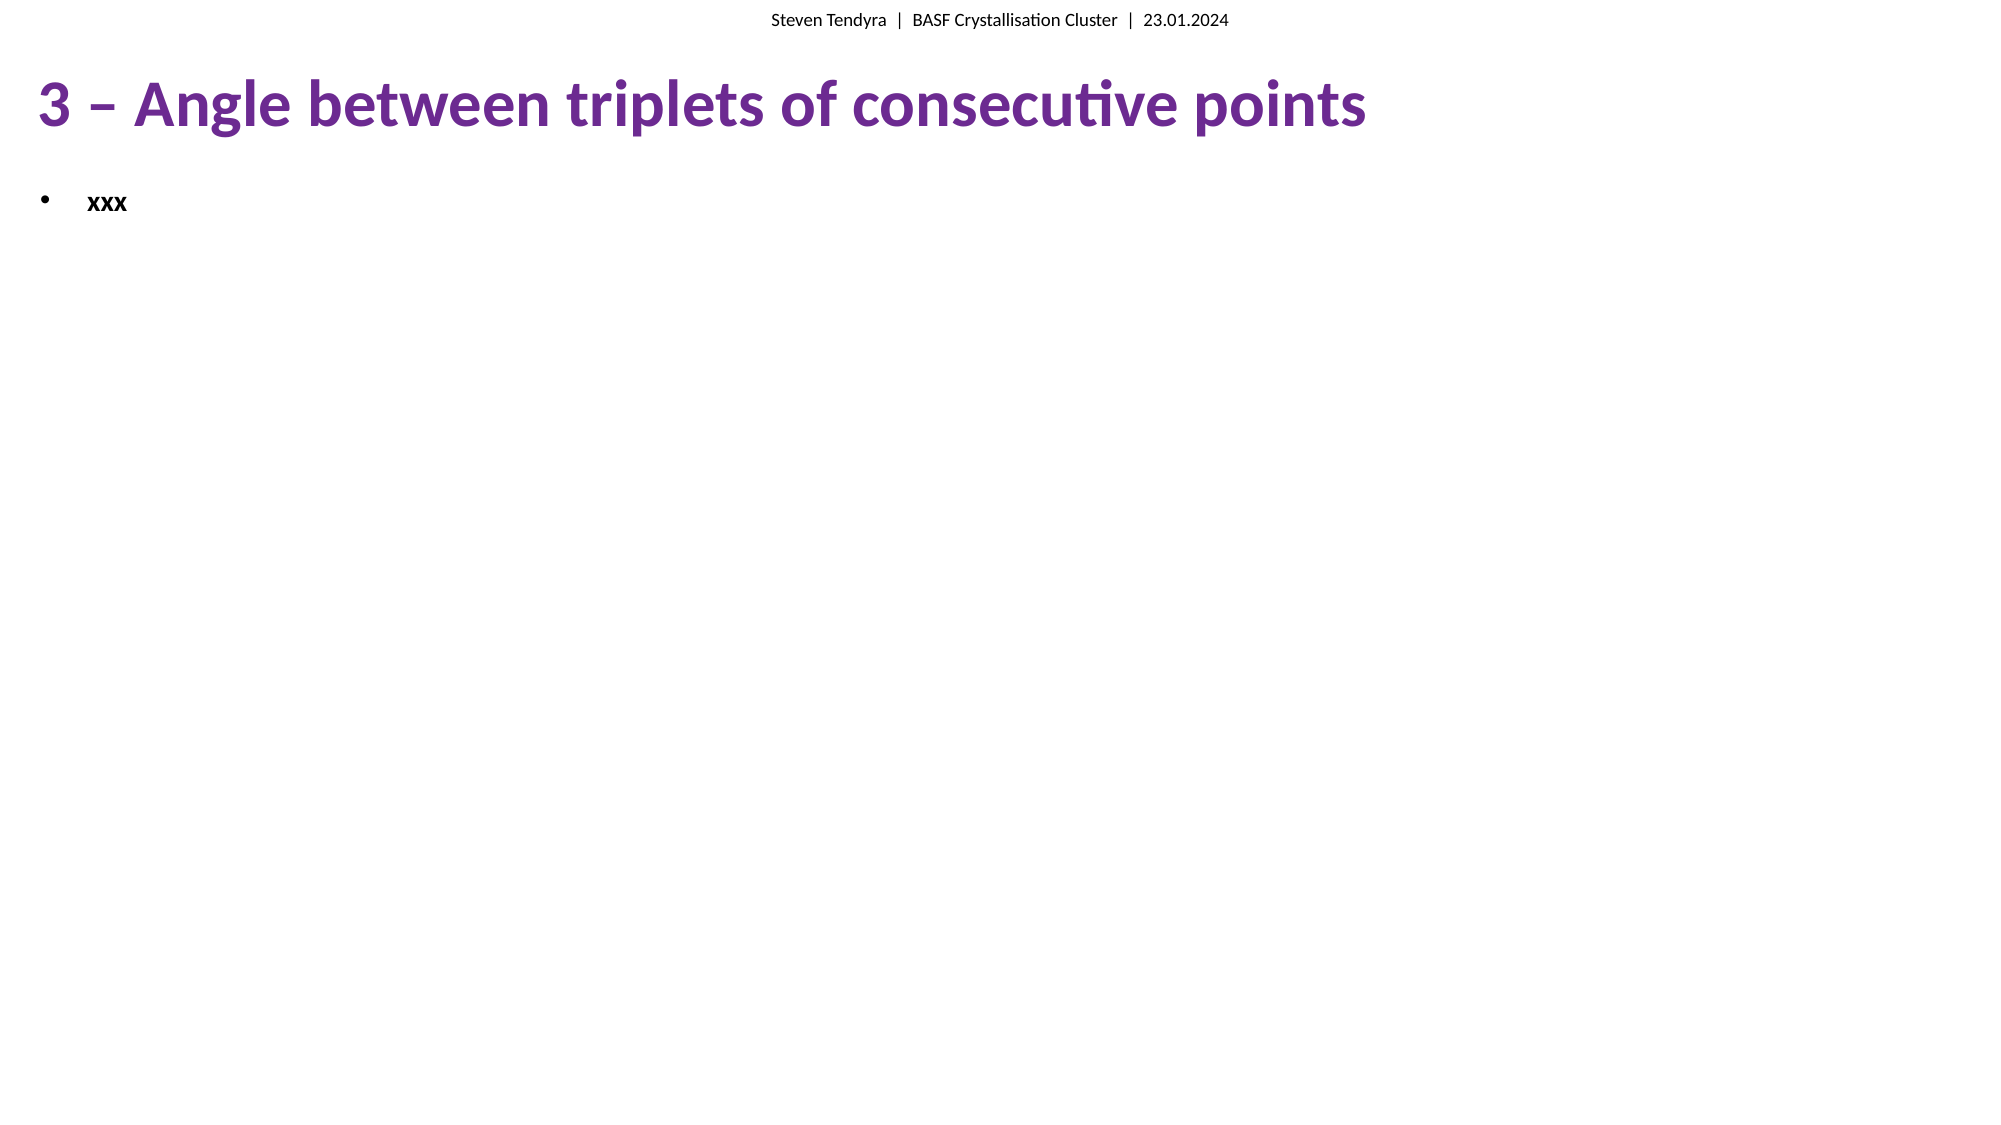

Steven Tendyra  |  BASF Crystallisation Cluster  |  23.01.2024
# 3 – Angle between triplets of consecutive points
xxx